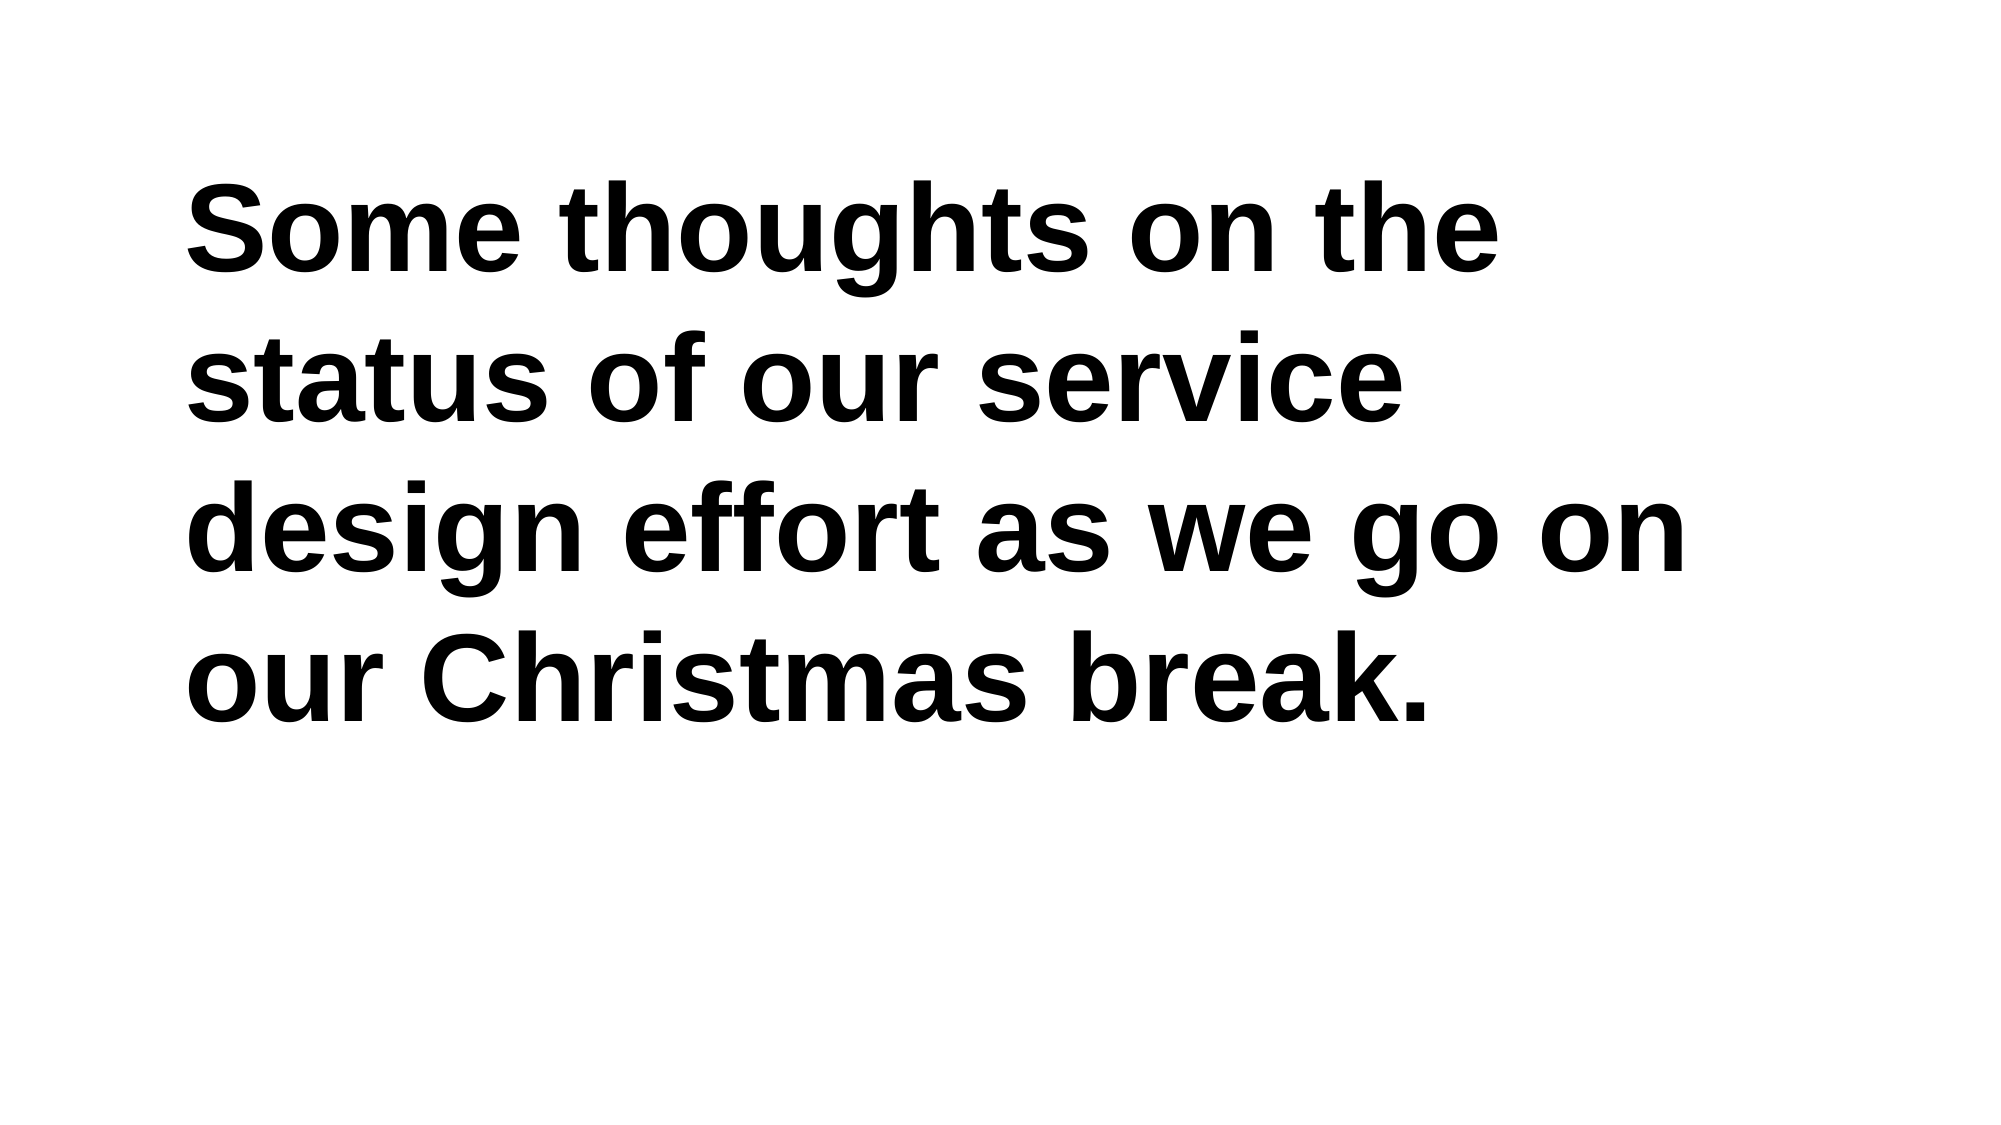

Some thoughts on the status of our service design effort as we go on our Christmas break.